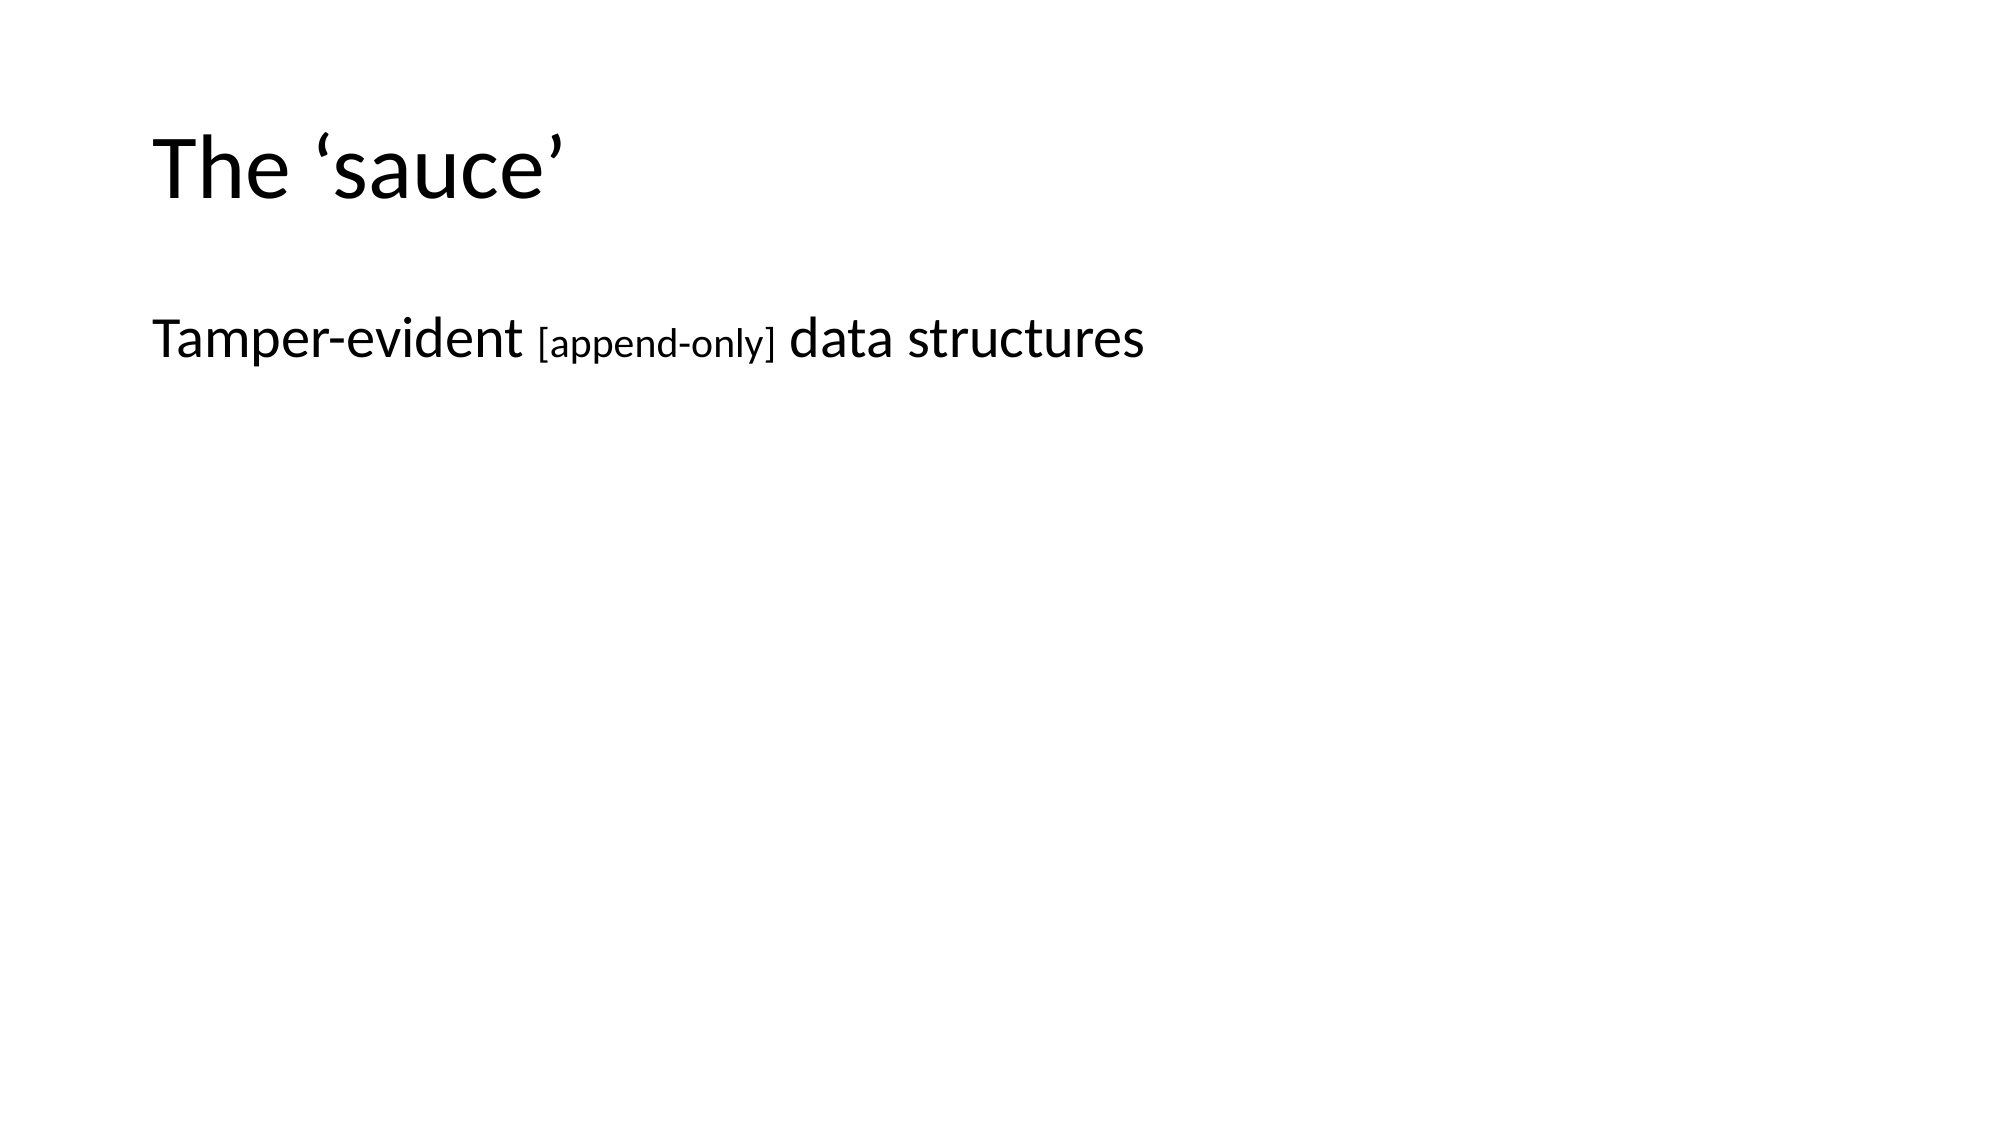

# The ‘sauce’
Tamper-evident [append-only] data structures